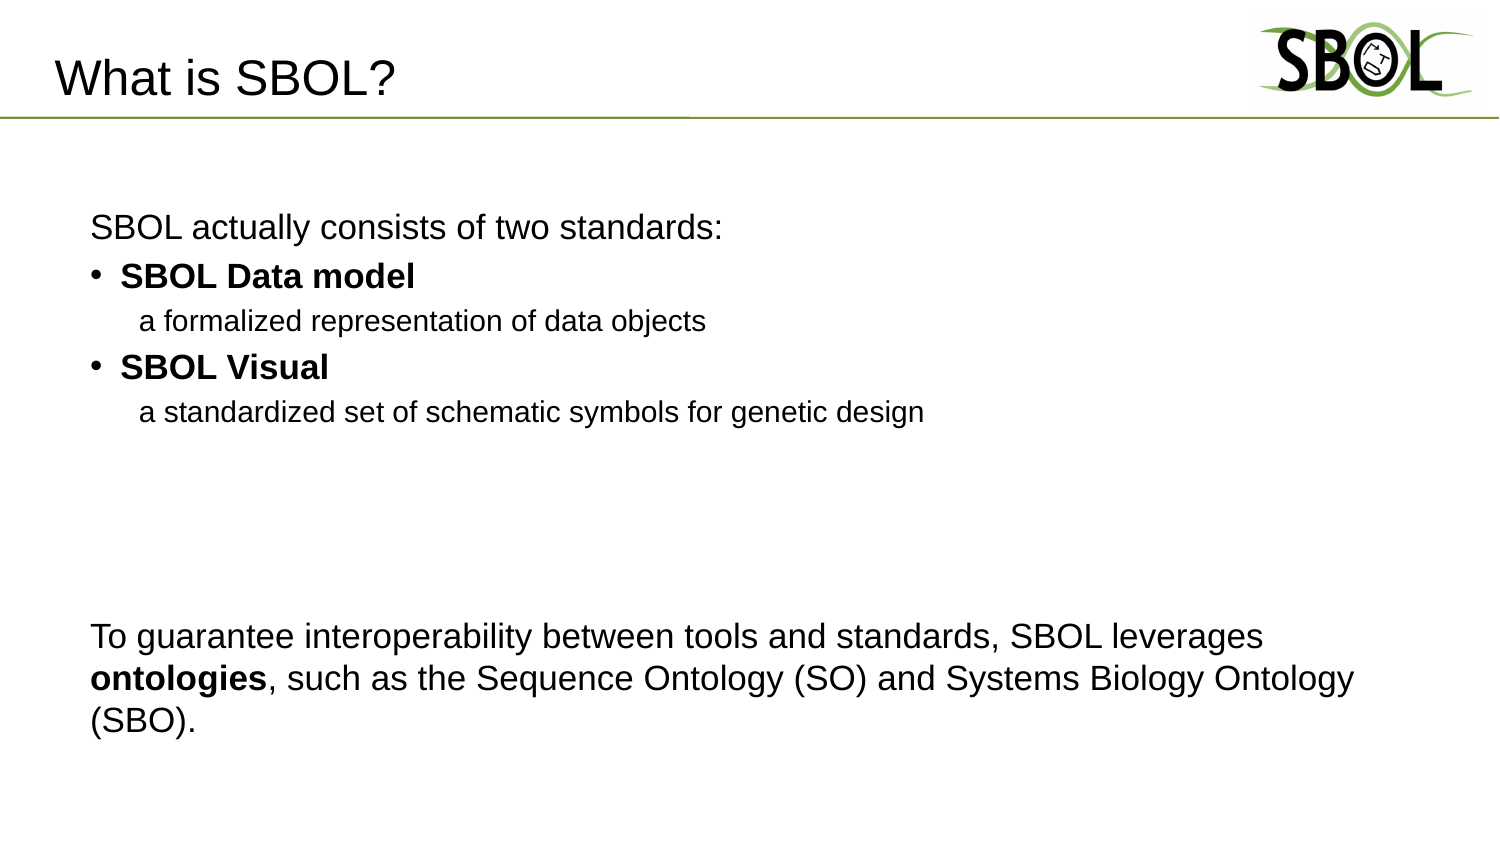

# What is SBOL?
SBOL actually consists of two standards:
SBOL Data model
a formalized representation of data objects
SBOL Visual
a standardized set of schematic symbols for genetic design

To guarantee interoperability between tools and standards, SBOL leverages ontologies, such as the Sequence Ontology (SO) and Systems Biology Ontology (SBO).